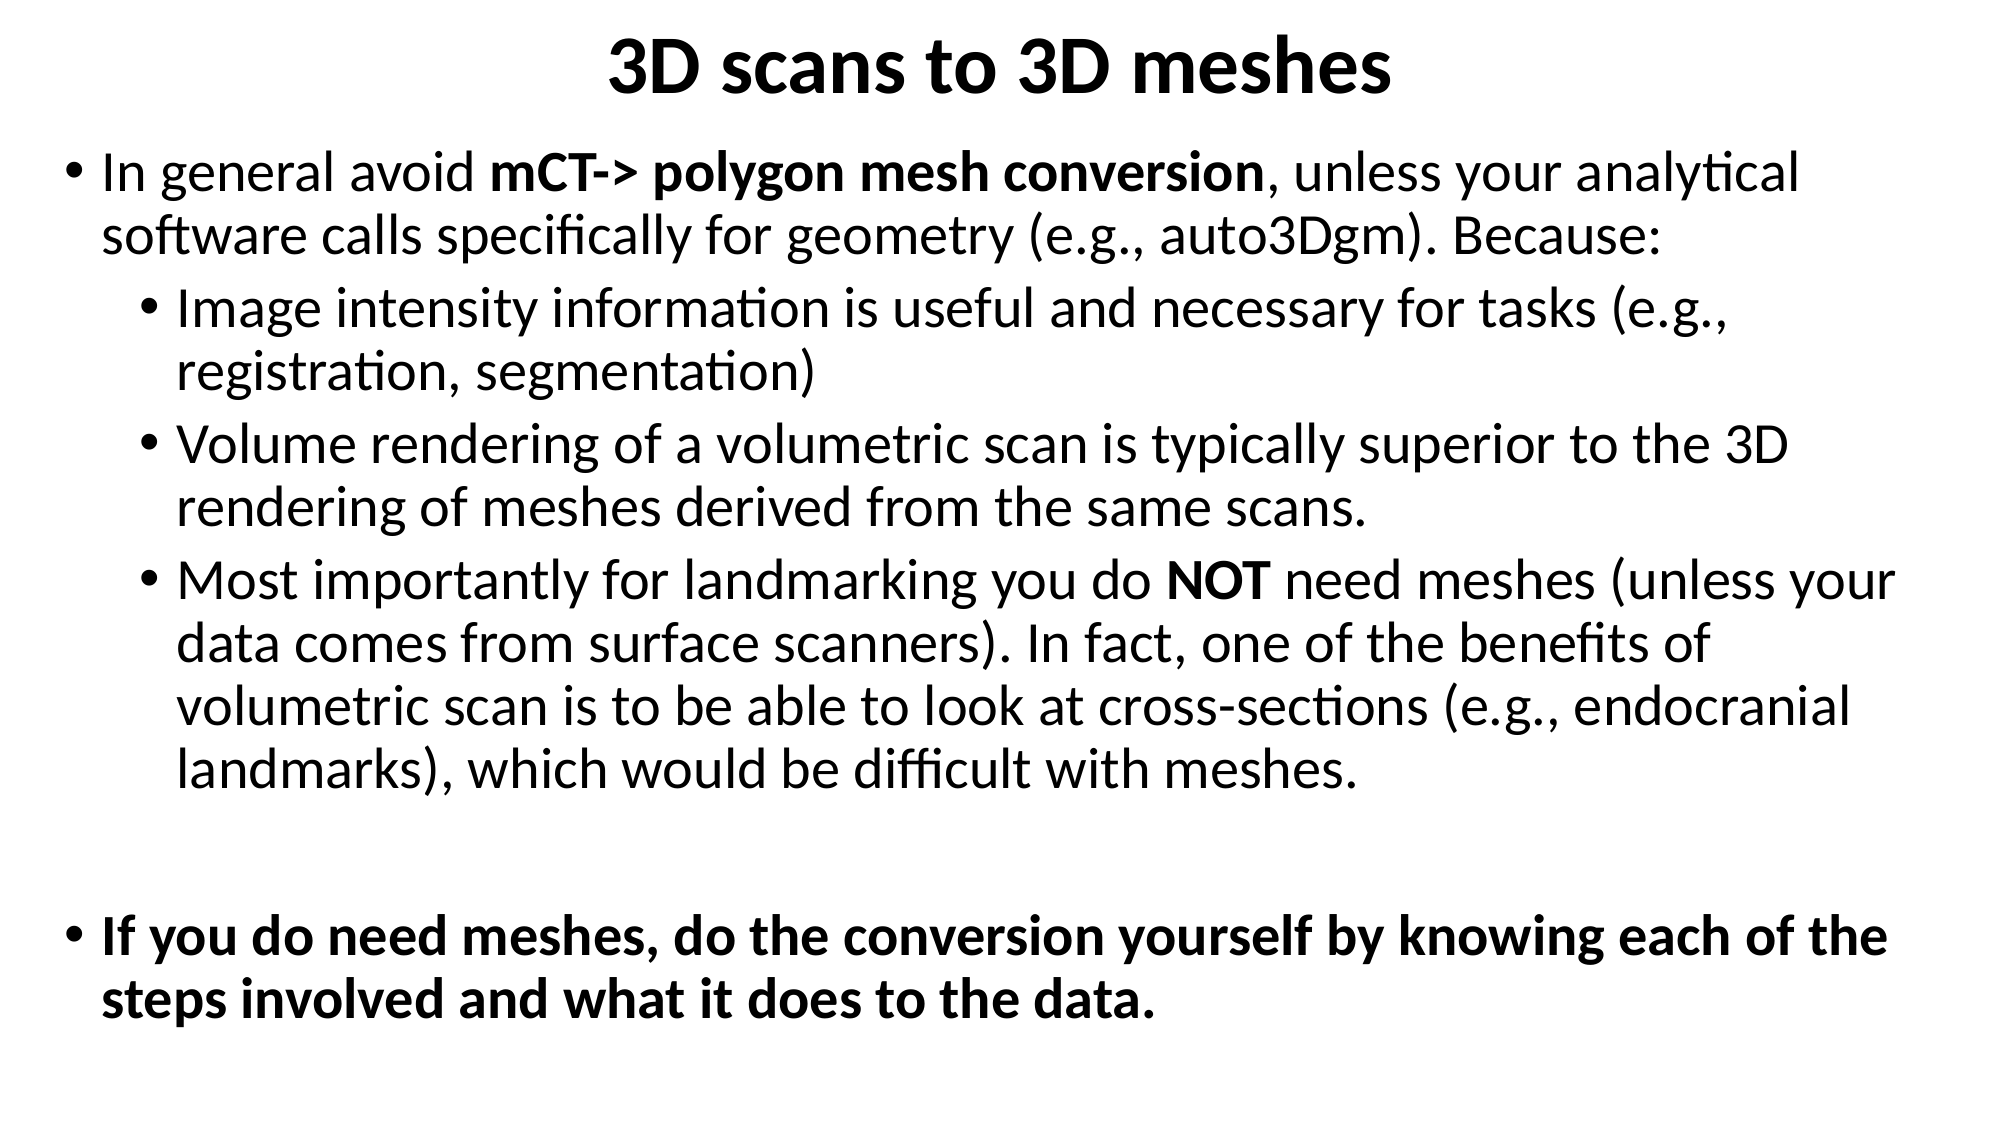

# 3D scans to 3D meshes
In general avoid mCT-> polygon mesh conversion, unless your analytical software calls specifically for geometry (e.g., auto3Dgm). Because:
Image intensity information is useful and necessary for tasks (e.g., registration, segmentation)
Volume rendering of a volumetric scan is typically superior to the 3D rendering of meshes derived from the same scans.
Most importantly for landmarking you do NOT need meshes (unless your data comes from surface scanners). In fact, one of the benefits of volumetric scan is to be able to look at cross-sections (e.g., endocranial landmarks), which would be difficult with meshes.

If you do need meshes, do the conversion yourself by knowing each of the steps involved and what it does to the data.